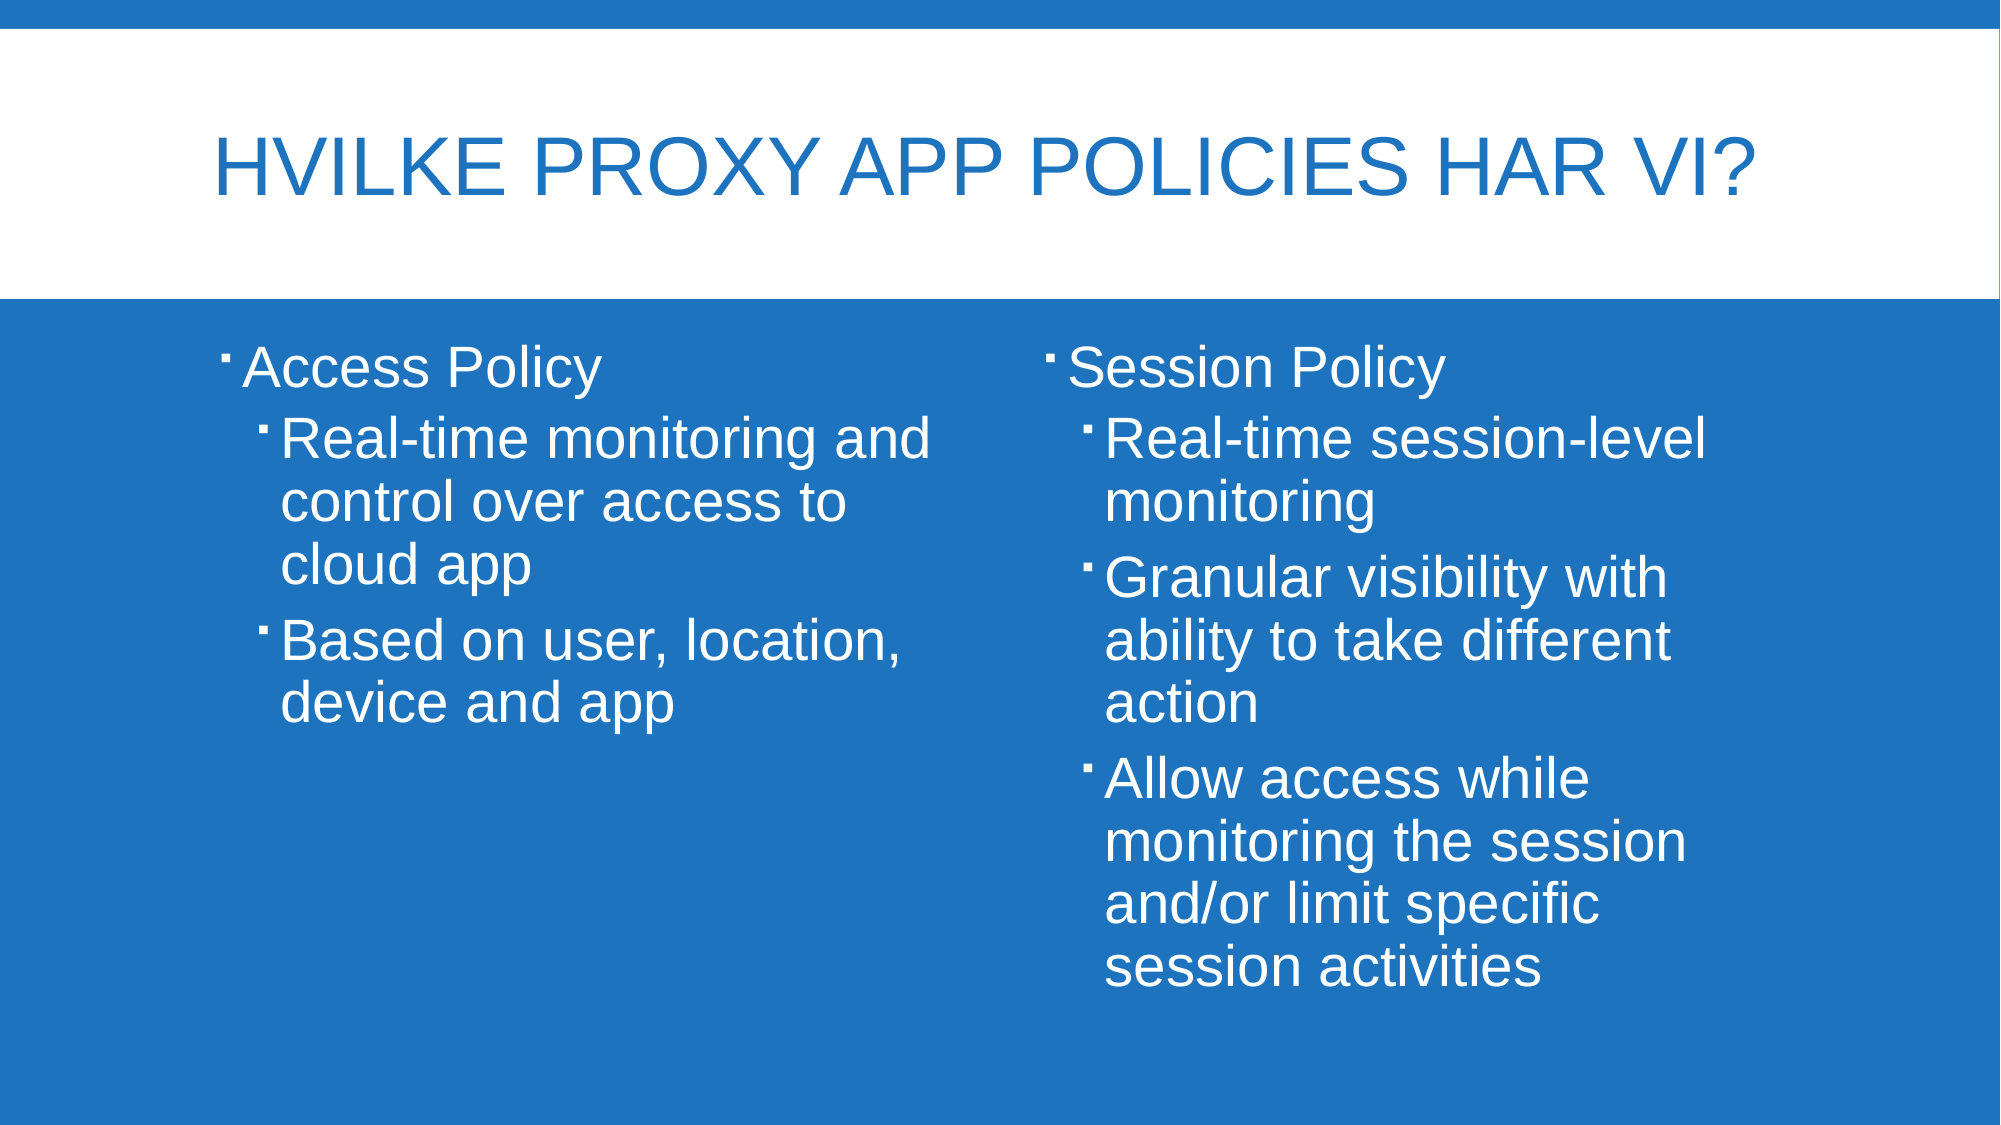

# Hvilke Proxy App Policies har vi?
Access Policy
Real-time monitoring and control over access to cloud app
Based on user, location, device and app
Session Policy
Real-time session-level monitoring
Granular visibility with ability to take different action
Allow access while monitoring the session and/or limit specific session activities